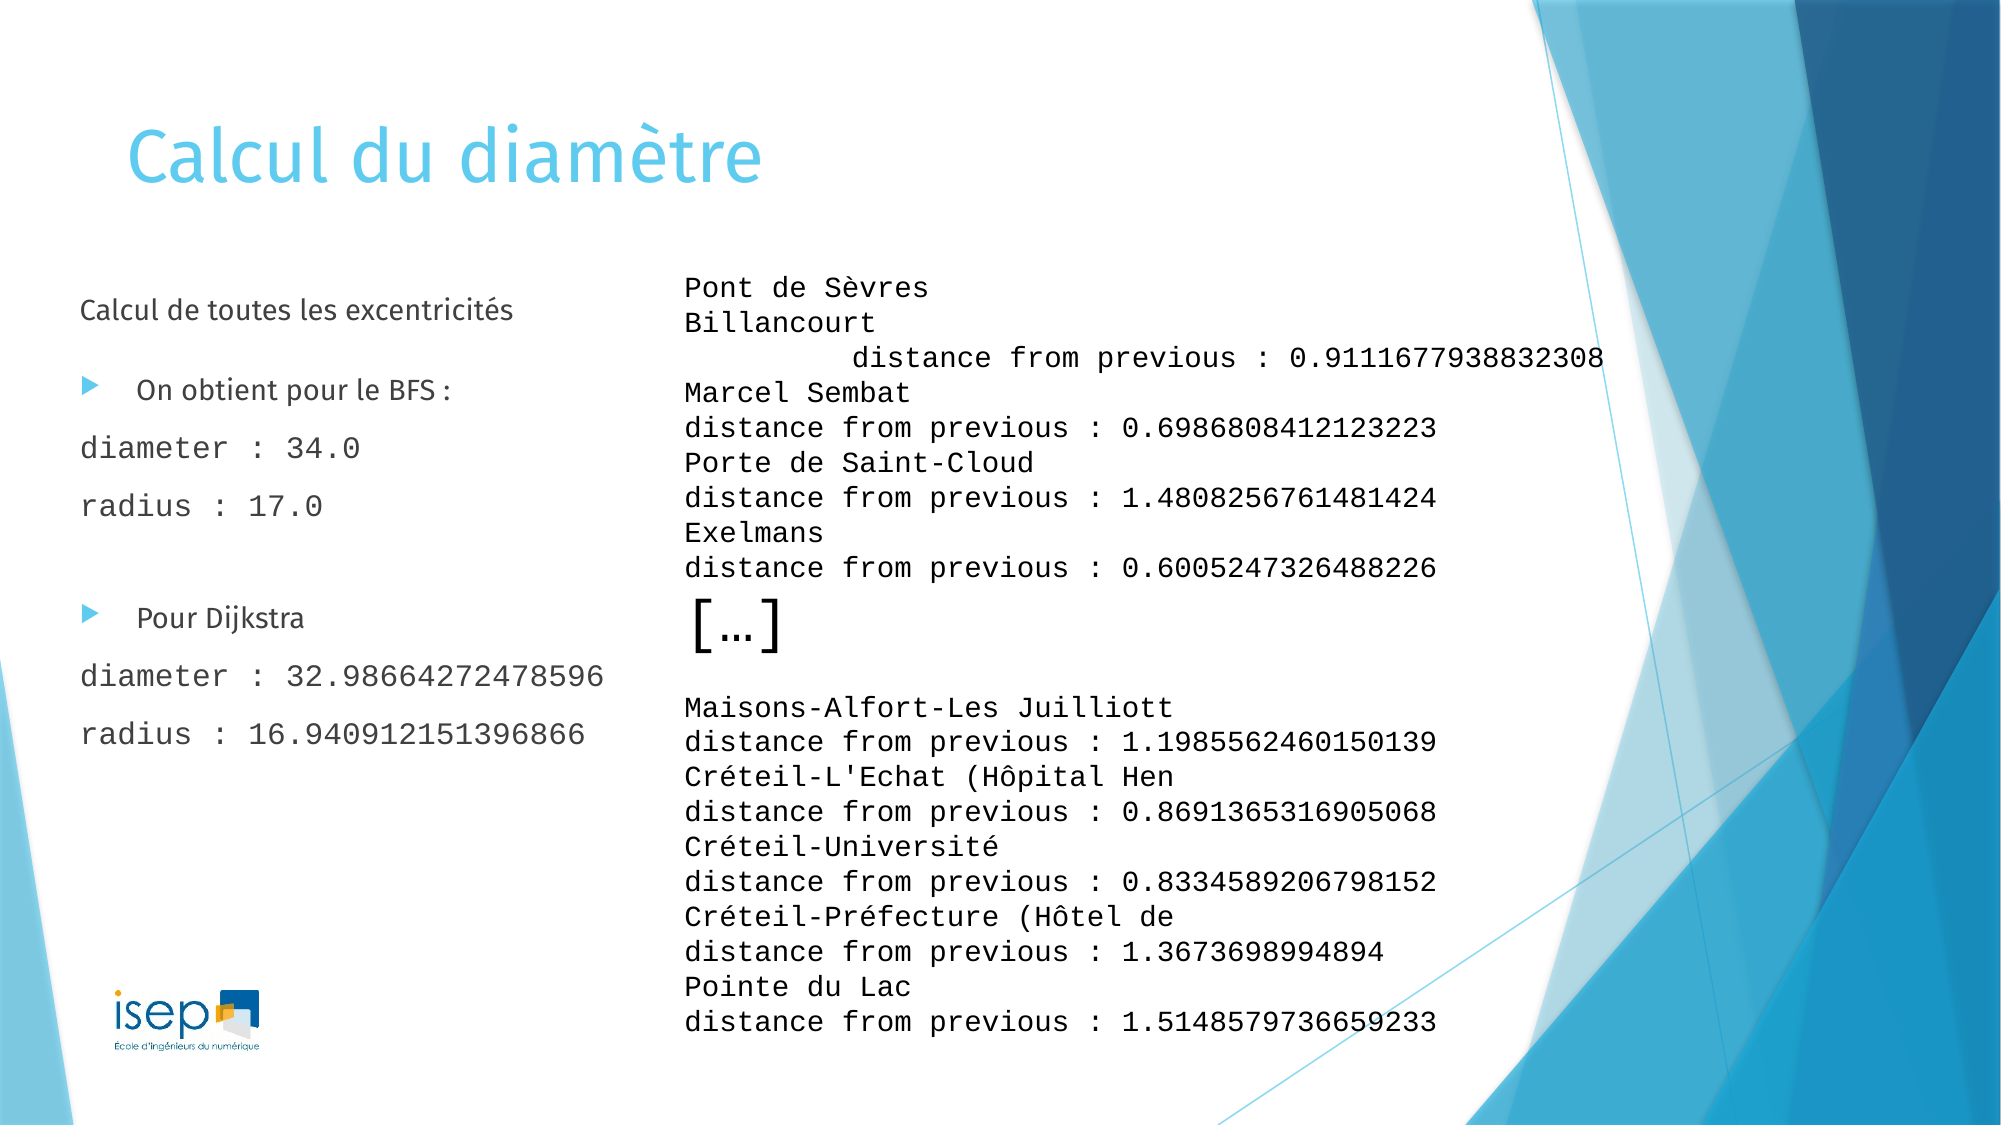

# Calcul du diamètre
Pont de Sèvres
Billancourt	 	  	 				 distance from previous : 0.9111677938832308
Marcel Sembat	 	 	 			distance from previous : 0.6986808412123223
Porte de Saint-Cloud	 	 			distance from previous : 1.4808256761481424
Exelmans	 	 	 	 			distance from previous : 0.6005247326488226
[…]

Maisons-Alfort-Les Juilliott	 			distance from previous : 1.1985562460150139
Créteil-L'Echat (Hôpital Hen 	 			distance from previous : 0.8691365316905068
Créteil-Université	 	 			distance from previous : 0.8334589206798152
Créteil-Préfecture (Hôtel de 	 			distance from previous : 1.3673698994894
Pointe du Lac	 	 	 			distance from previous : 1.5148579736659233
Calcul de toutes les excentricités
On obtient pour le BFS :
diameter : 34.0
radius : 17.0

Pour Dijkstra
diameter : 32.98664272478596
radius : 16.940912151396866